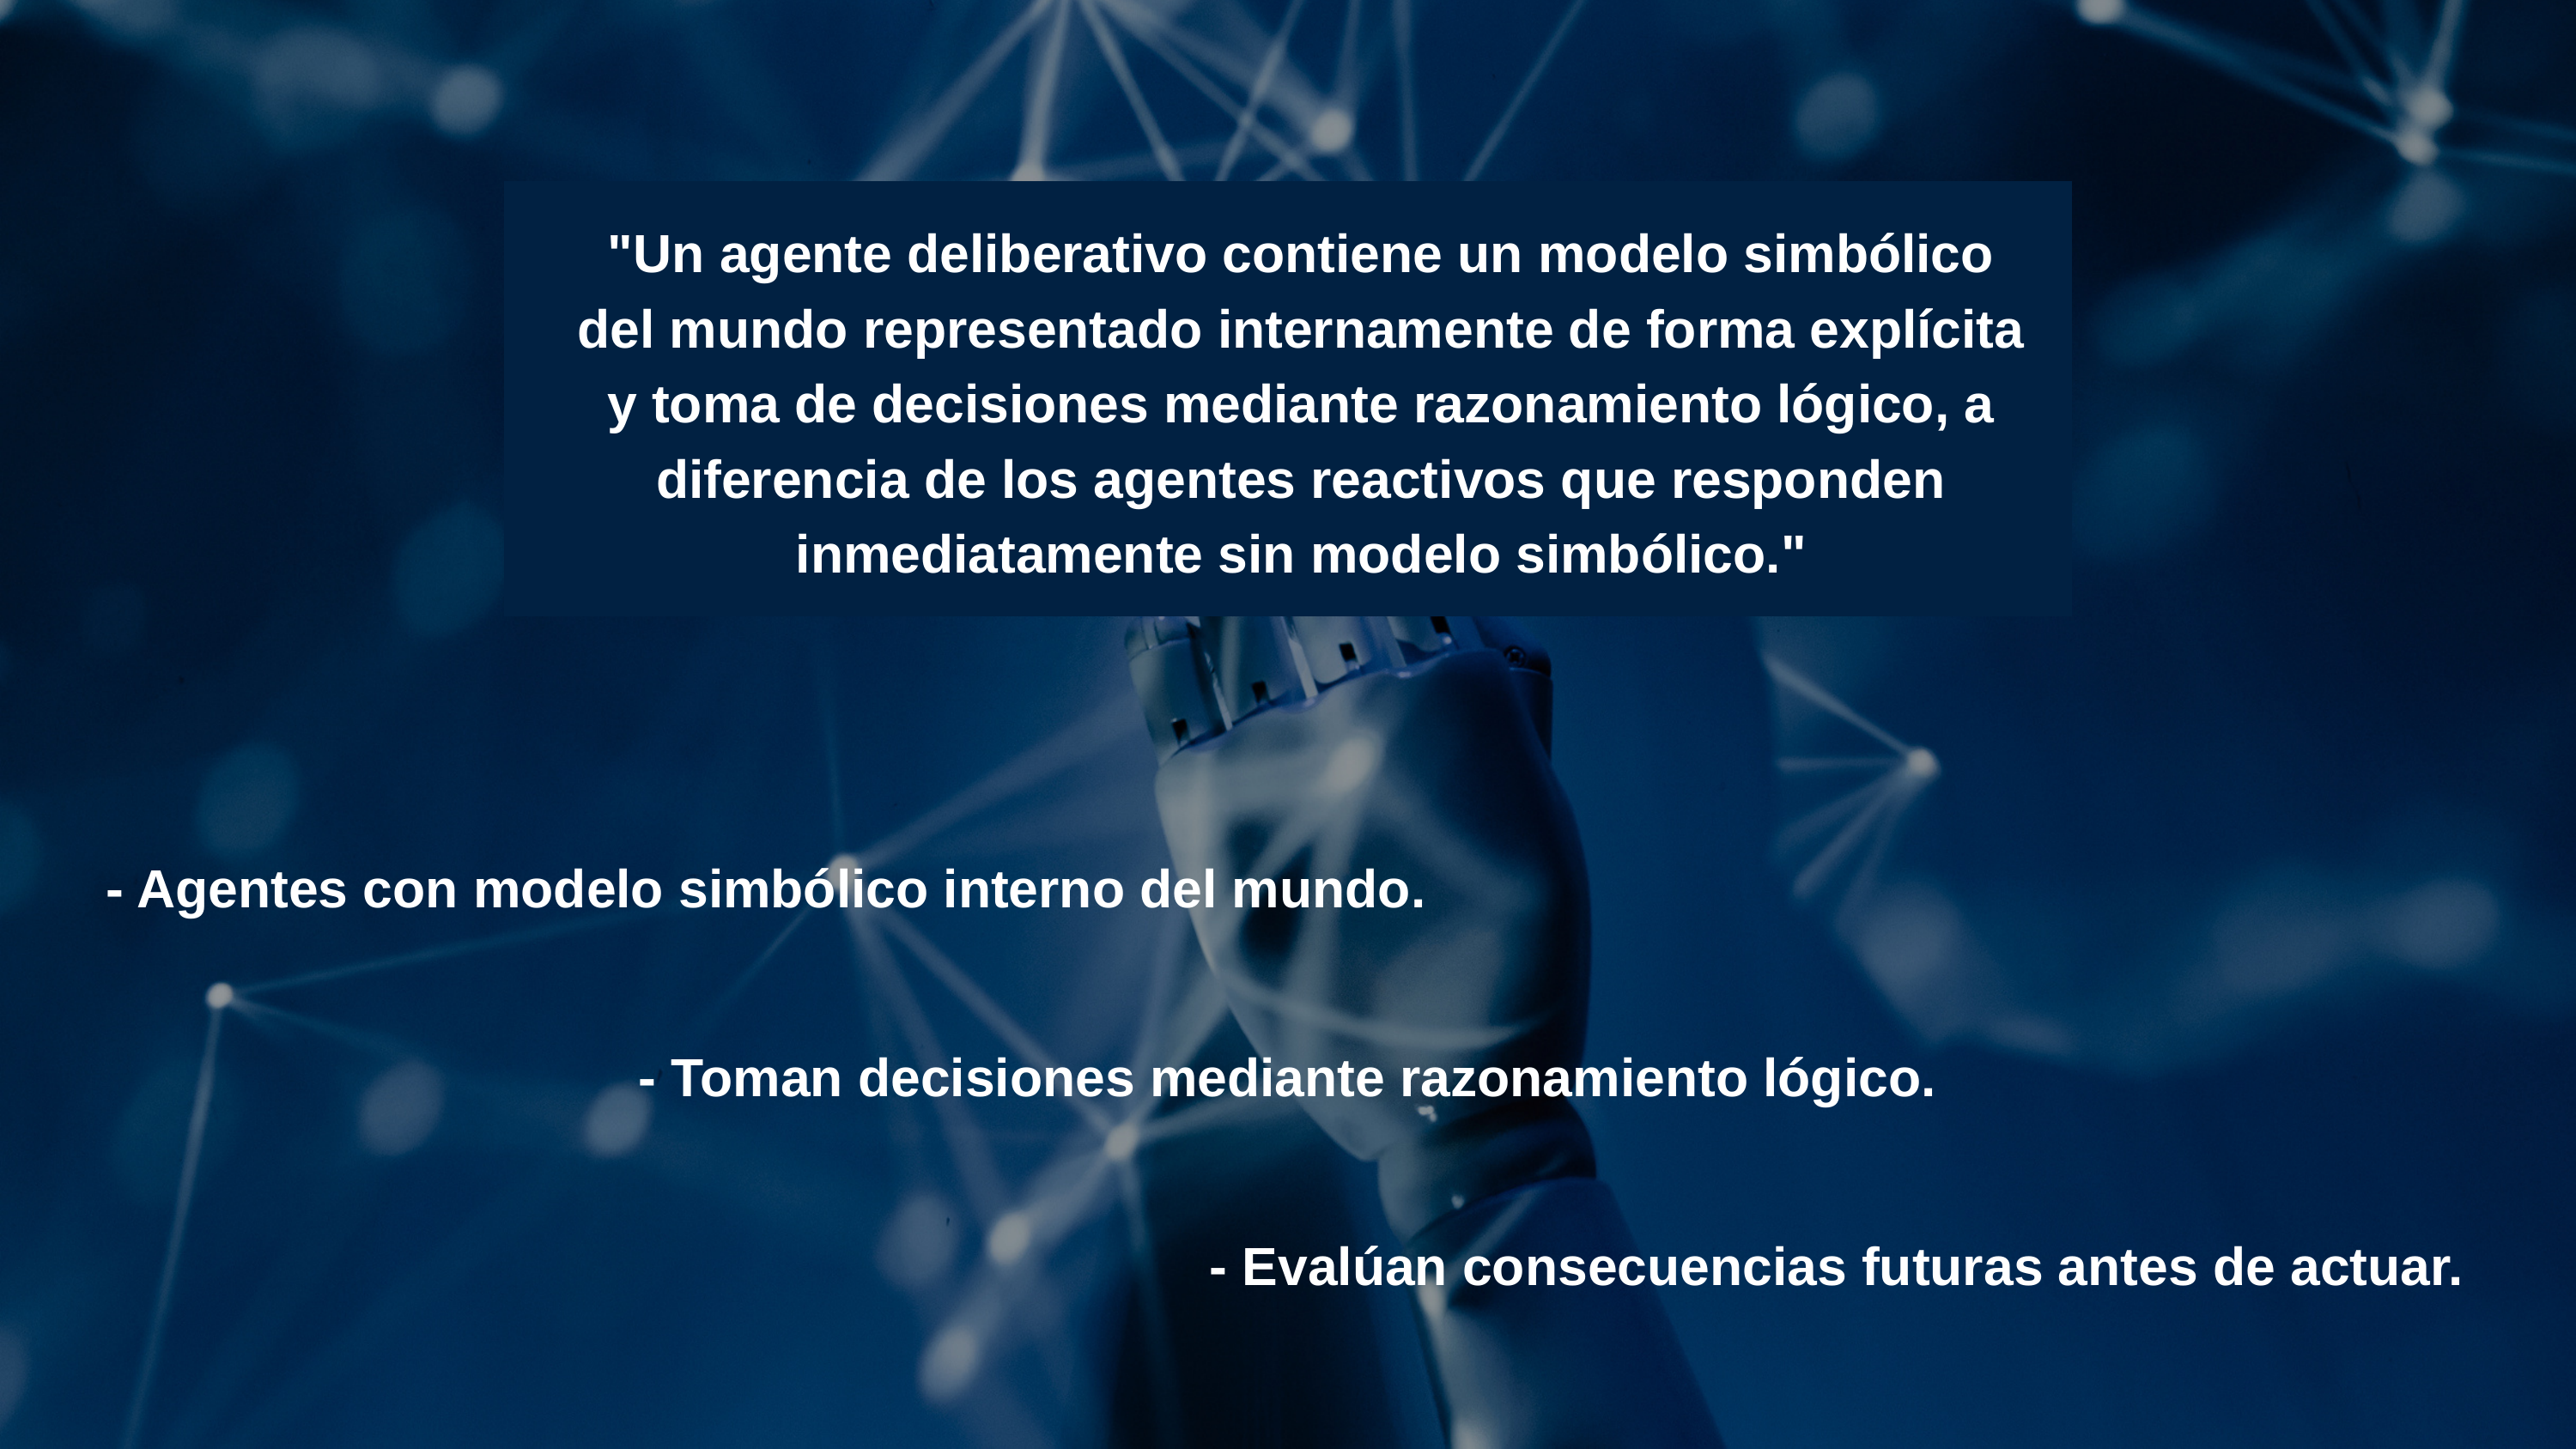

"Un agente deliberativo contiene un modelo simbólico del mundo representado internamente de forma explícita y toma de decisiones mediante razonamiento lógico, a diferencia de los agentes reactivos que responden inmediatamente sin modelo simbólico."
- Agentes con modelo simbólico interno del mundo.
- Toman decisiones mediante razonamiento lógico.
- Evalúan consecuencias futuras antes de actuar.